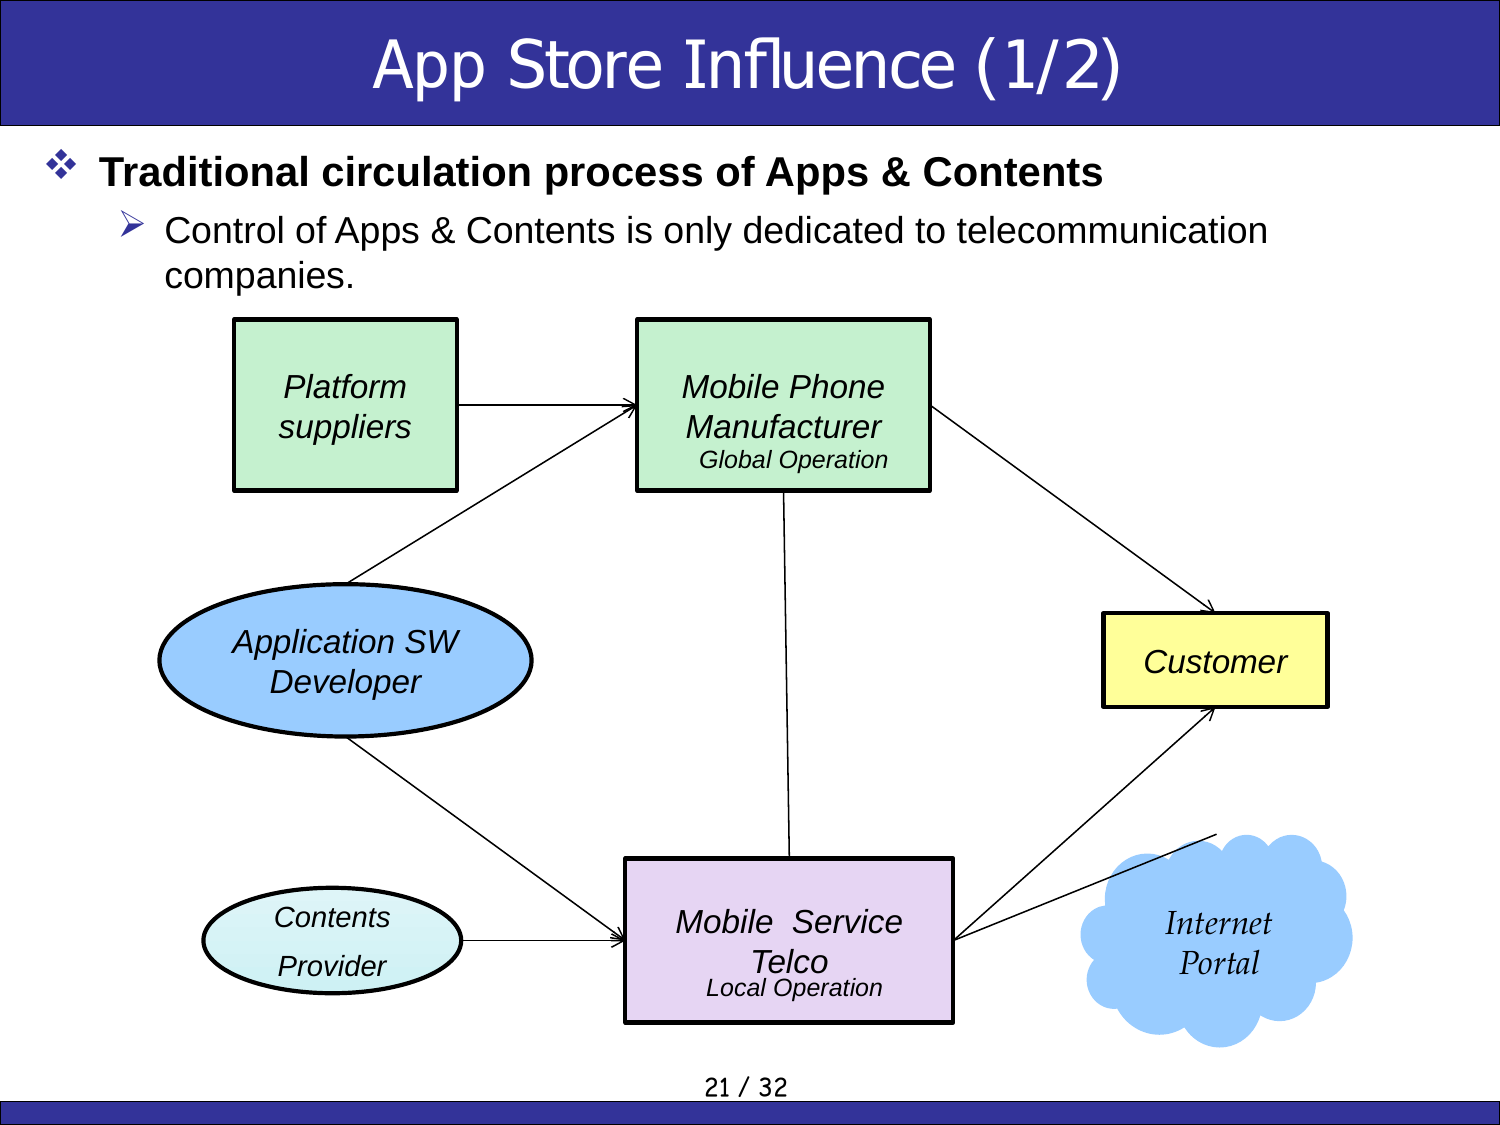

# App Store Influence (1/2)
Traditional circulation process of Apps & Contents
Control of Apps & Contents is only dedicated to telecommunication companies.

Platform
suppliers
Mobile Phone
Manufacturer
Global Operation
Application SW Developer
Customer

Mobile  Service Telco
Contents
Provider
Internet
Portal
Local Operation
21 / 32